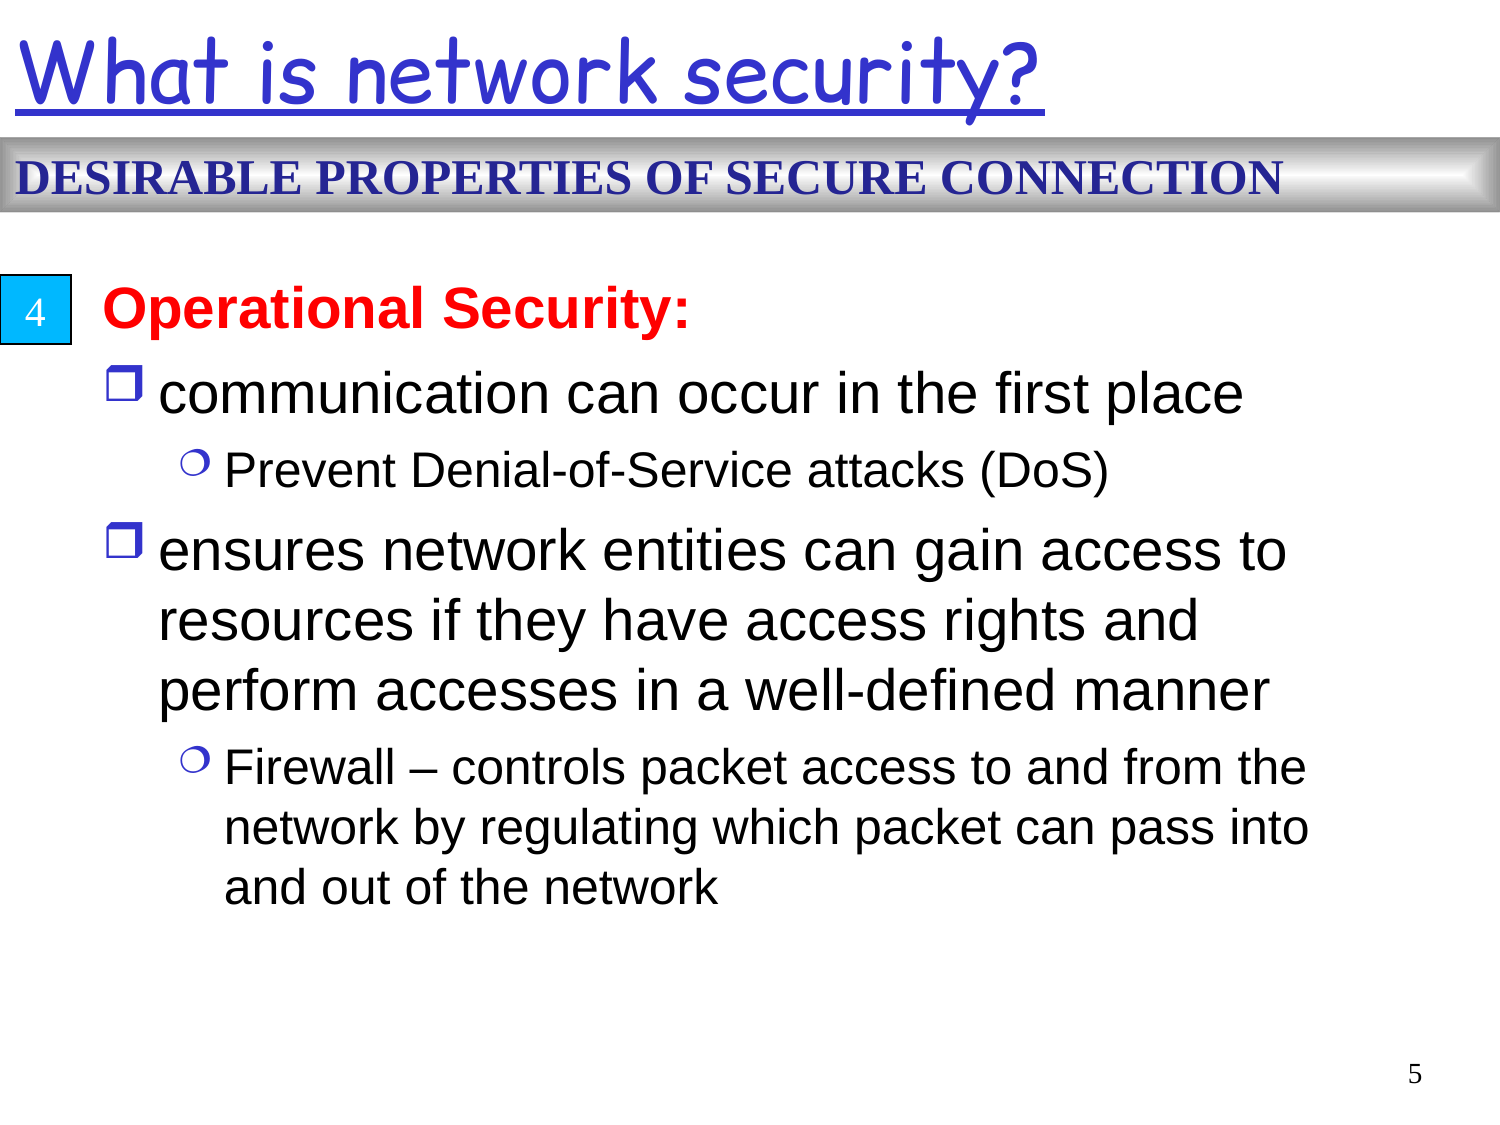

# What is network security?
DESIRABLE PROPERTIES OF SECURE CONNECTION
Operational Security:
communication can occur in the first place
Prevent Denial-of-Service attacks (DoS)
ensures network entities can gain access to resources if they have access rights and perform accesses in a well-defined manner
Firewall – controls packet access to and from the network by regulating which packet can pass into and out of the network
4